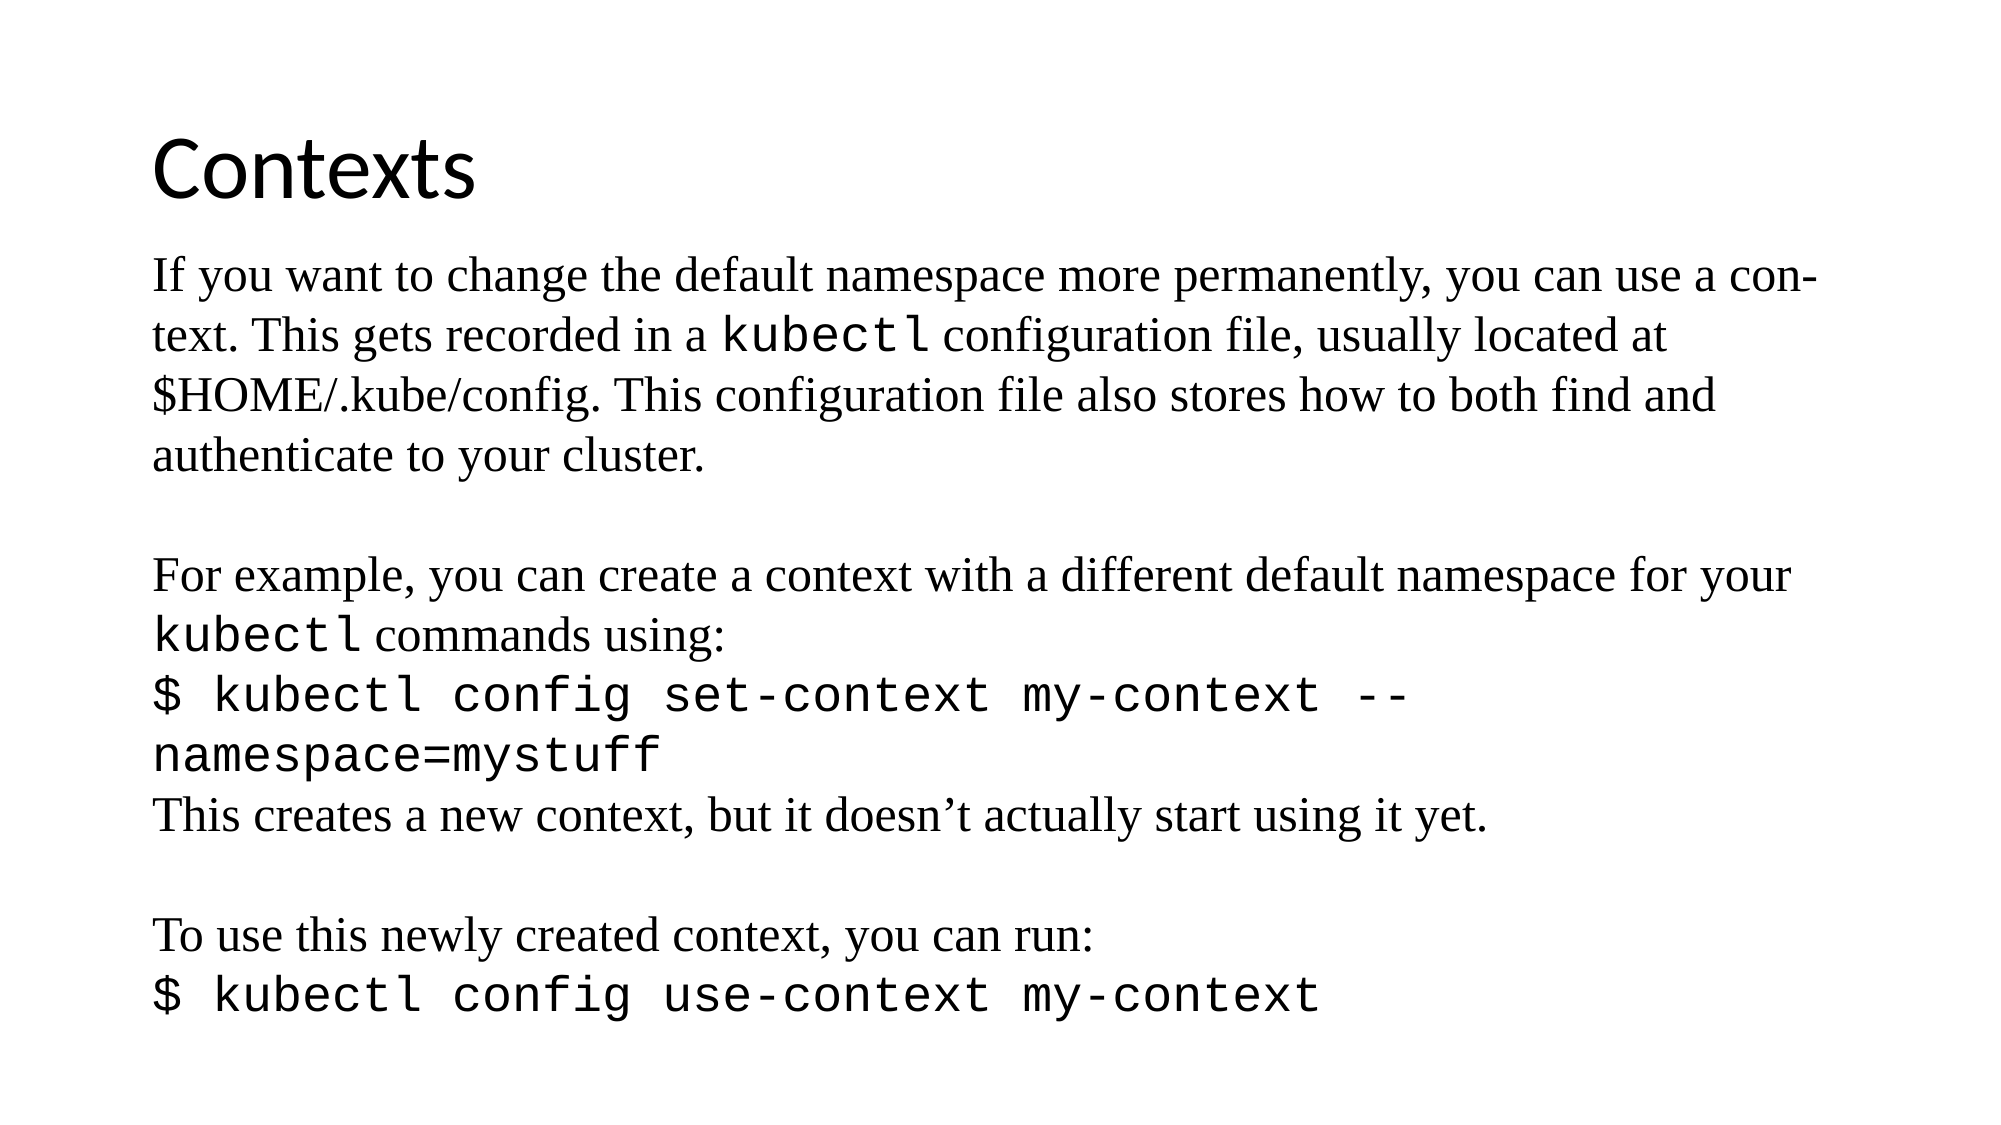

# Contexts
If you want to change the default namespace more permanently, you can use a con‐text. This gets recorded in a kubectl configuration file, usually located at $HOME/.kube/config. This configuration file also stores how to both find and authenticate to your cluster.

For example, you can create a context with a different default namespace for your kubectl commands using:
$ kubectl config set-context my-context --namespace=mystuff
This creates a new context, but it doesn’t actually start using it yet.

To use this newly created context, you can run:
$ kubectl config use-context my-context